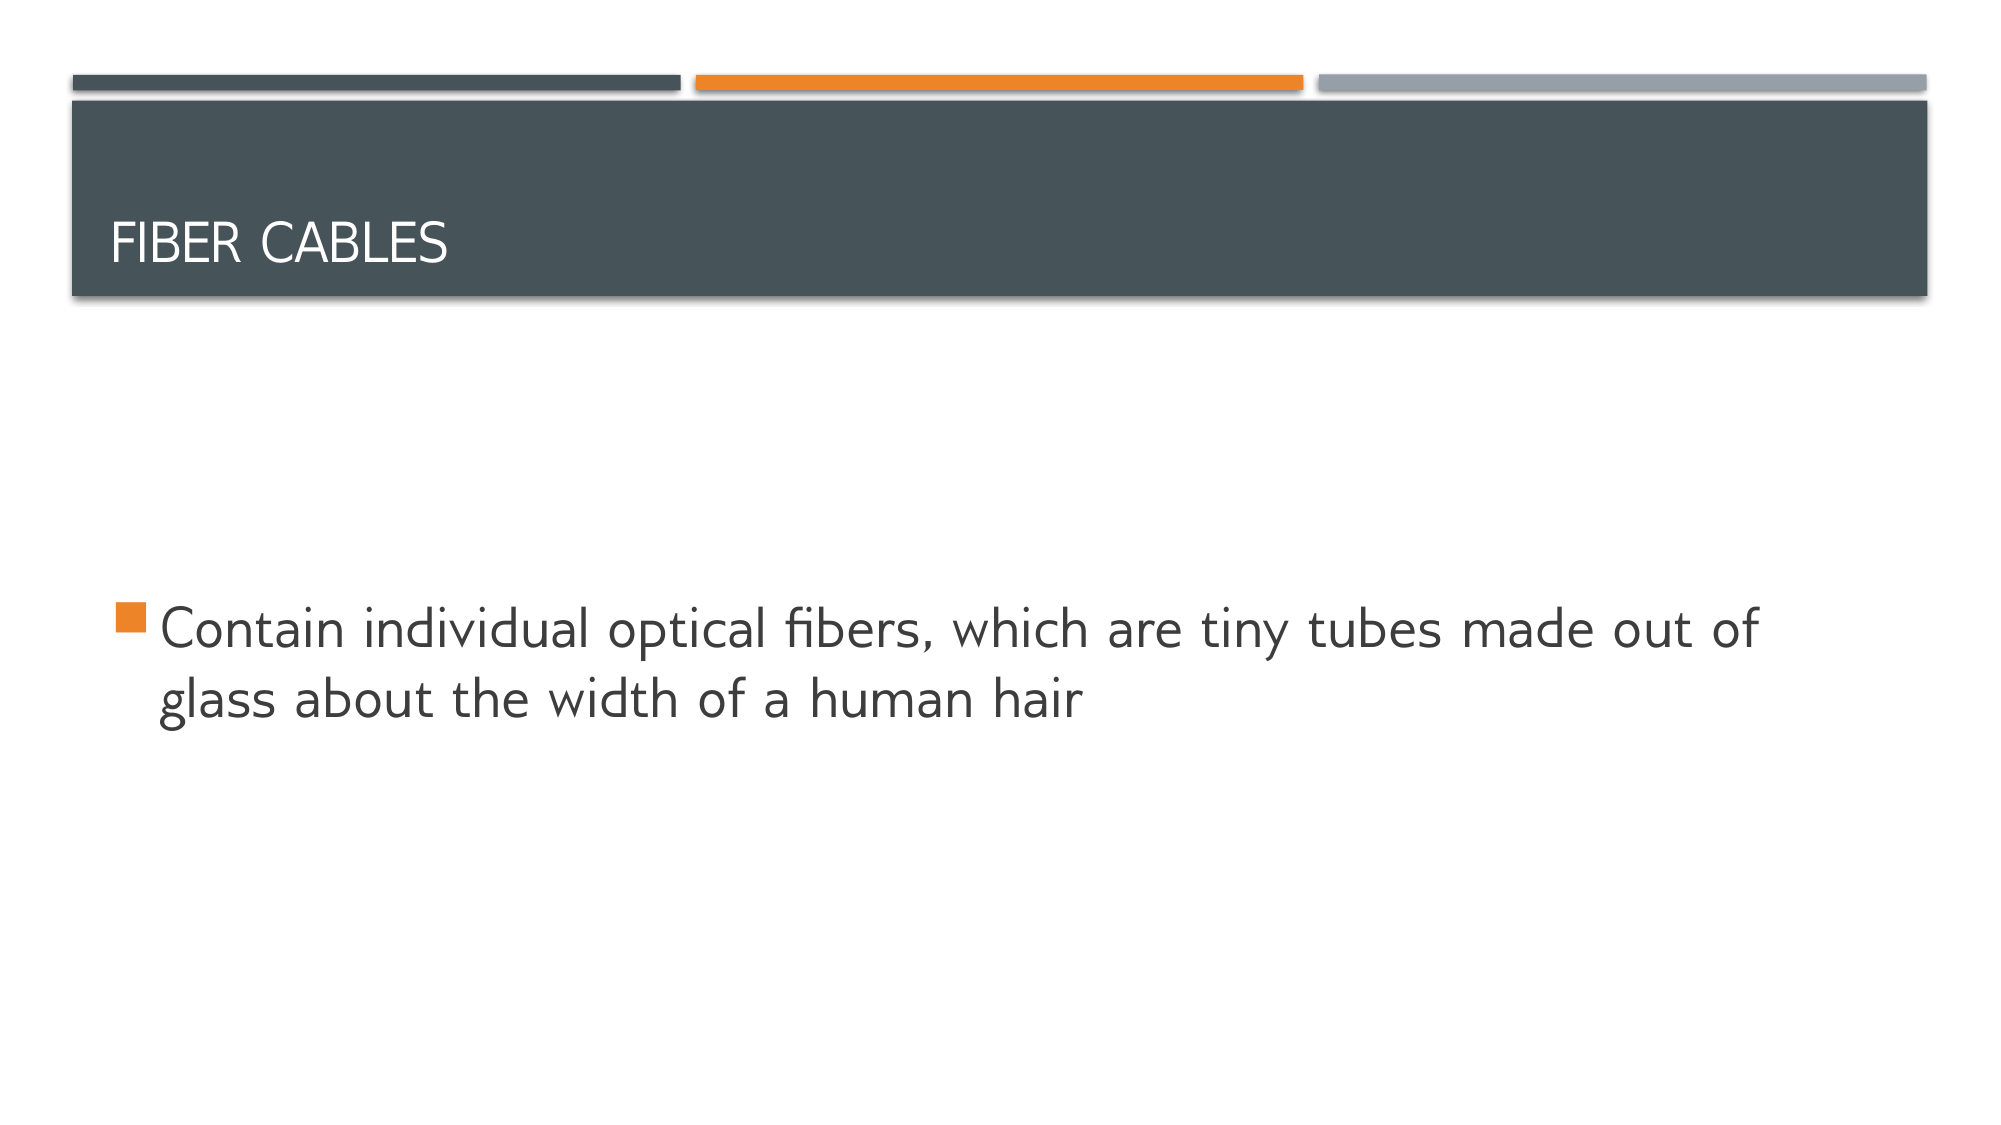

# Fiber cables
Contain individual optical fibers, which are tiny tubes made out of glass about the width of a human hair